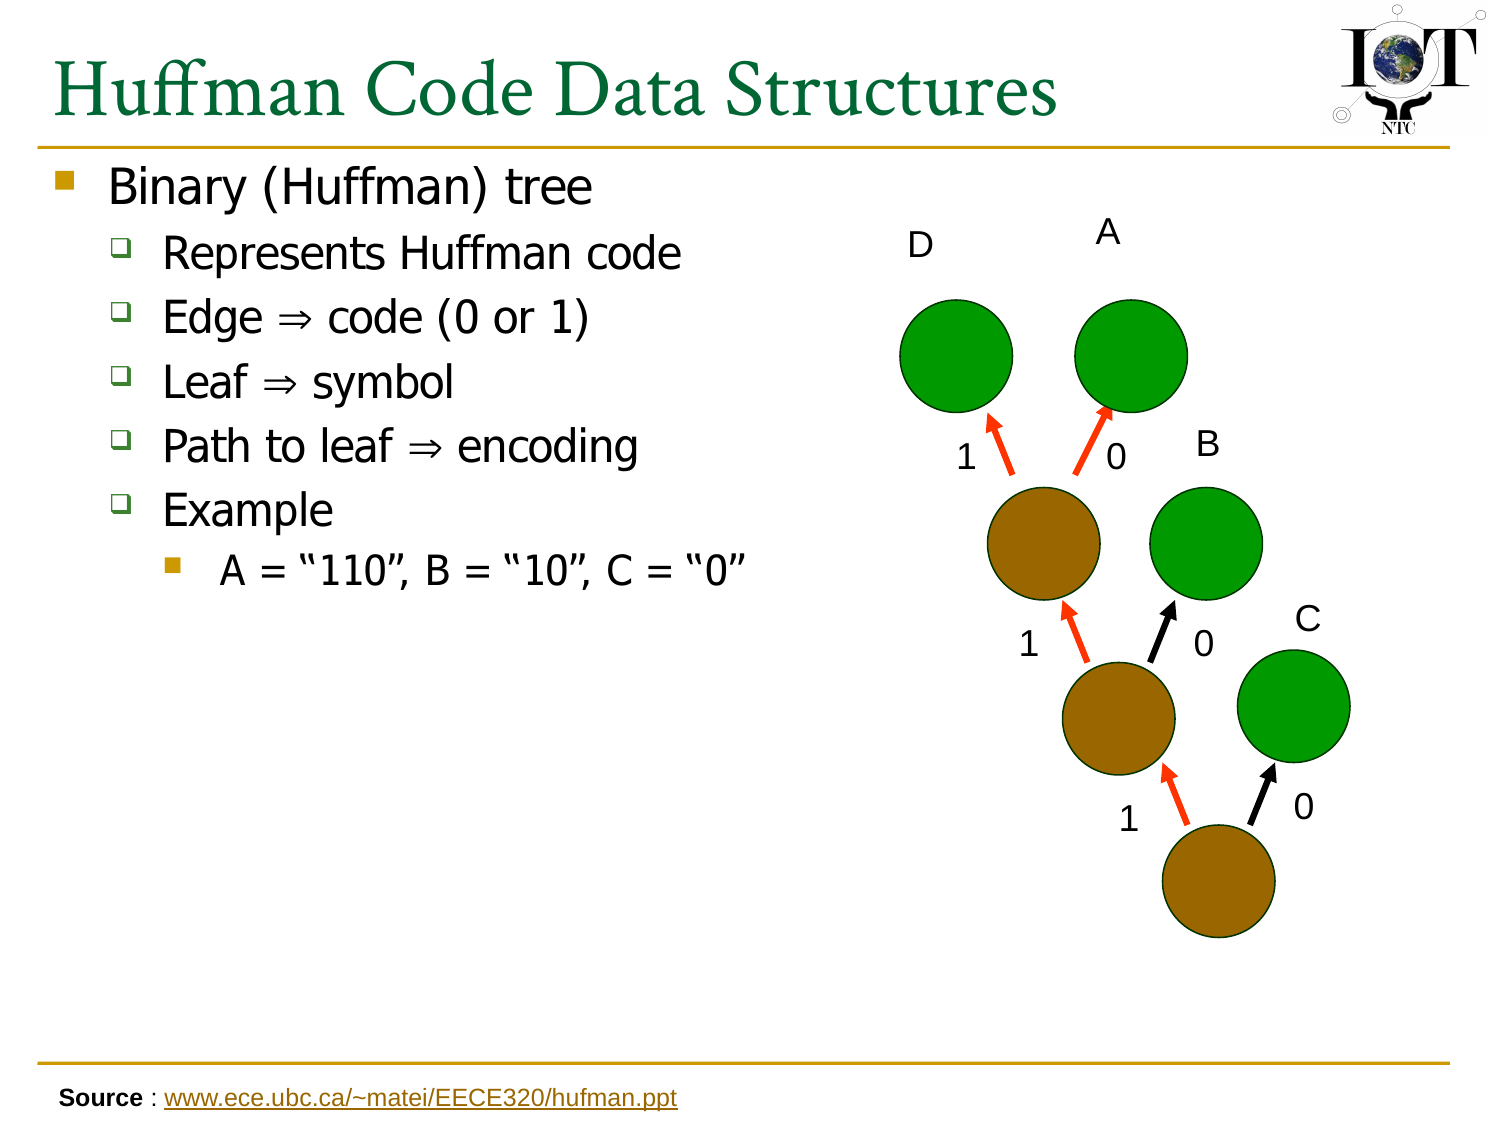

# Huffman Code Data Structures
Binary (Huffman) tree
Represents Huffman code
Edge ⇒ code (0 or 1)
Leaf ⇒ symbol
Path to leaf ⇒ encoding
Example
A = “110”, B = “10”, C = “0”

A
D

B

1
0

C

1
0

0
1

Source : www.ece.ubc.ca/~matei/EECE320/hufman.ppt